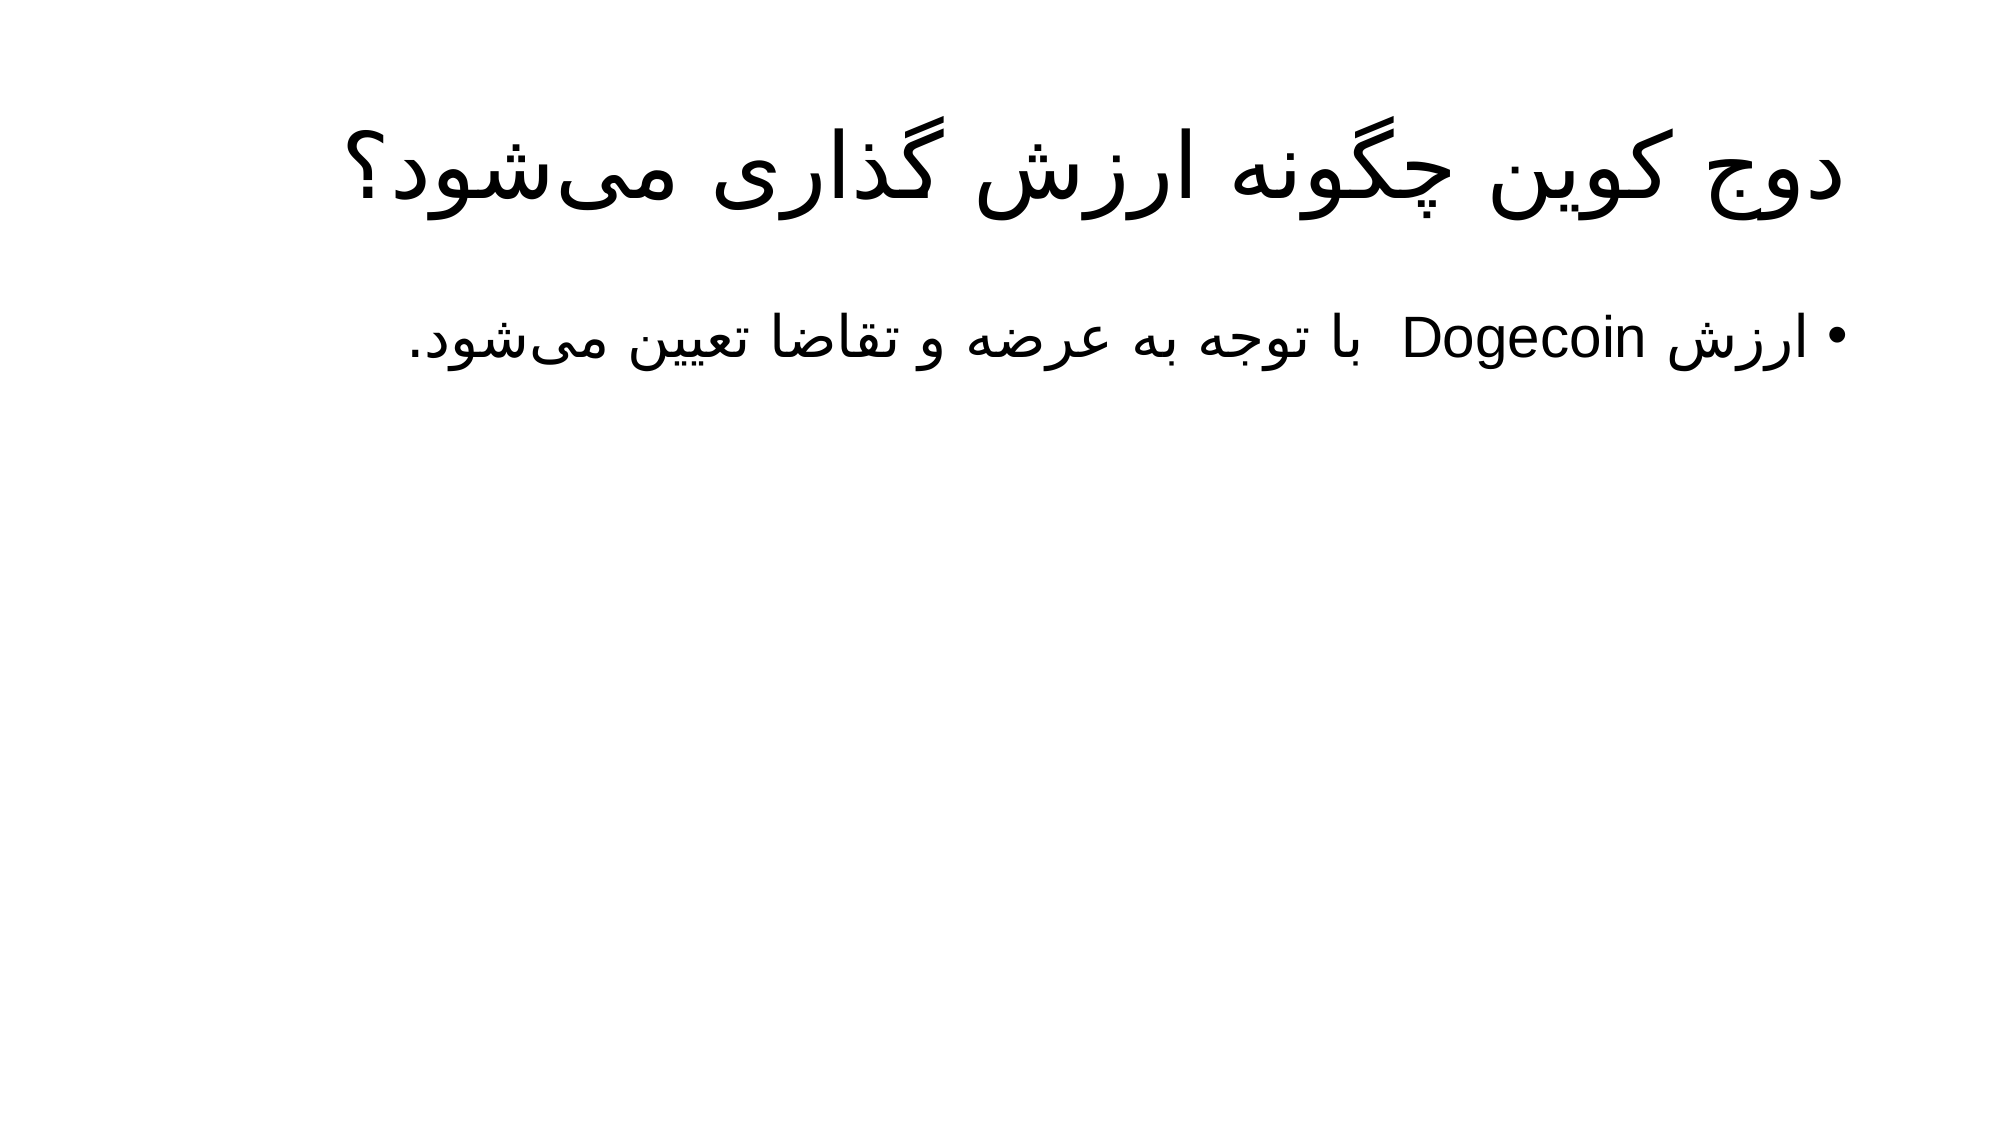

# دوج کوین چگونه ارزش گذاری می‌شود؟
ارزش Dogecoin  با توجه به عرضه و تقاضا تعیین می‌شود.